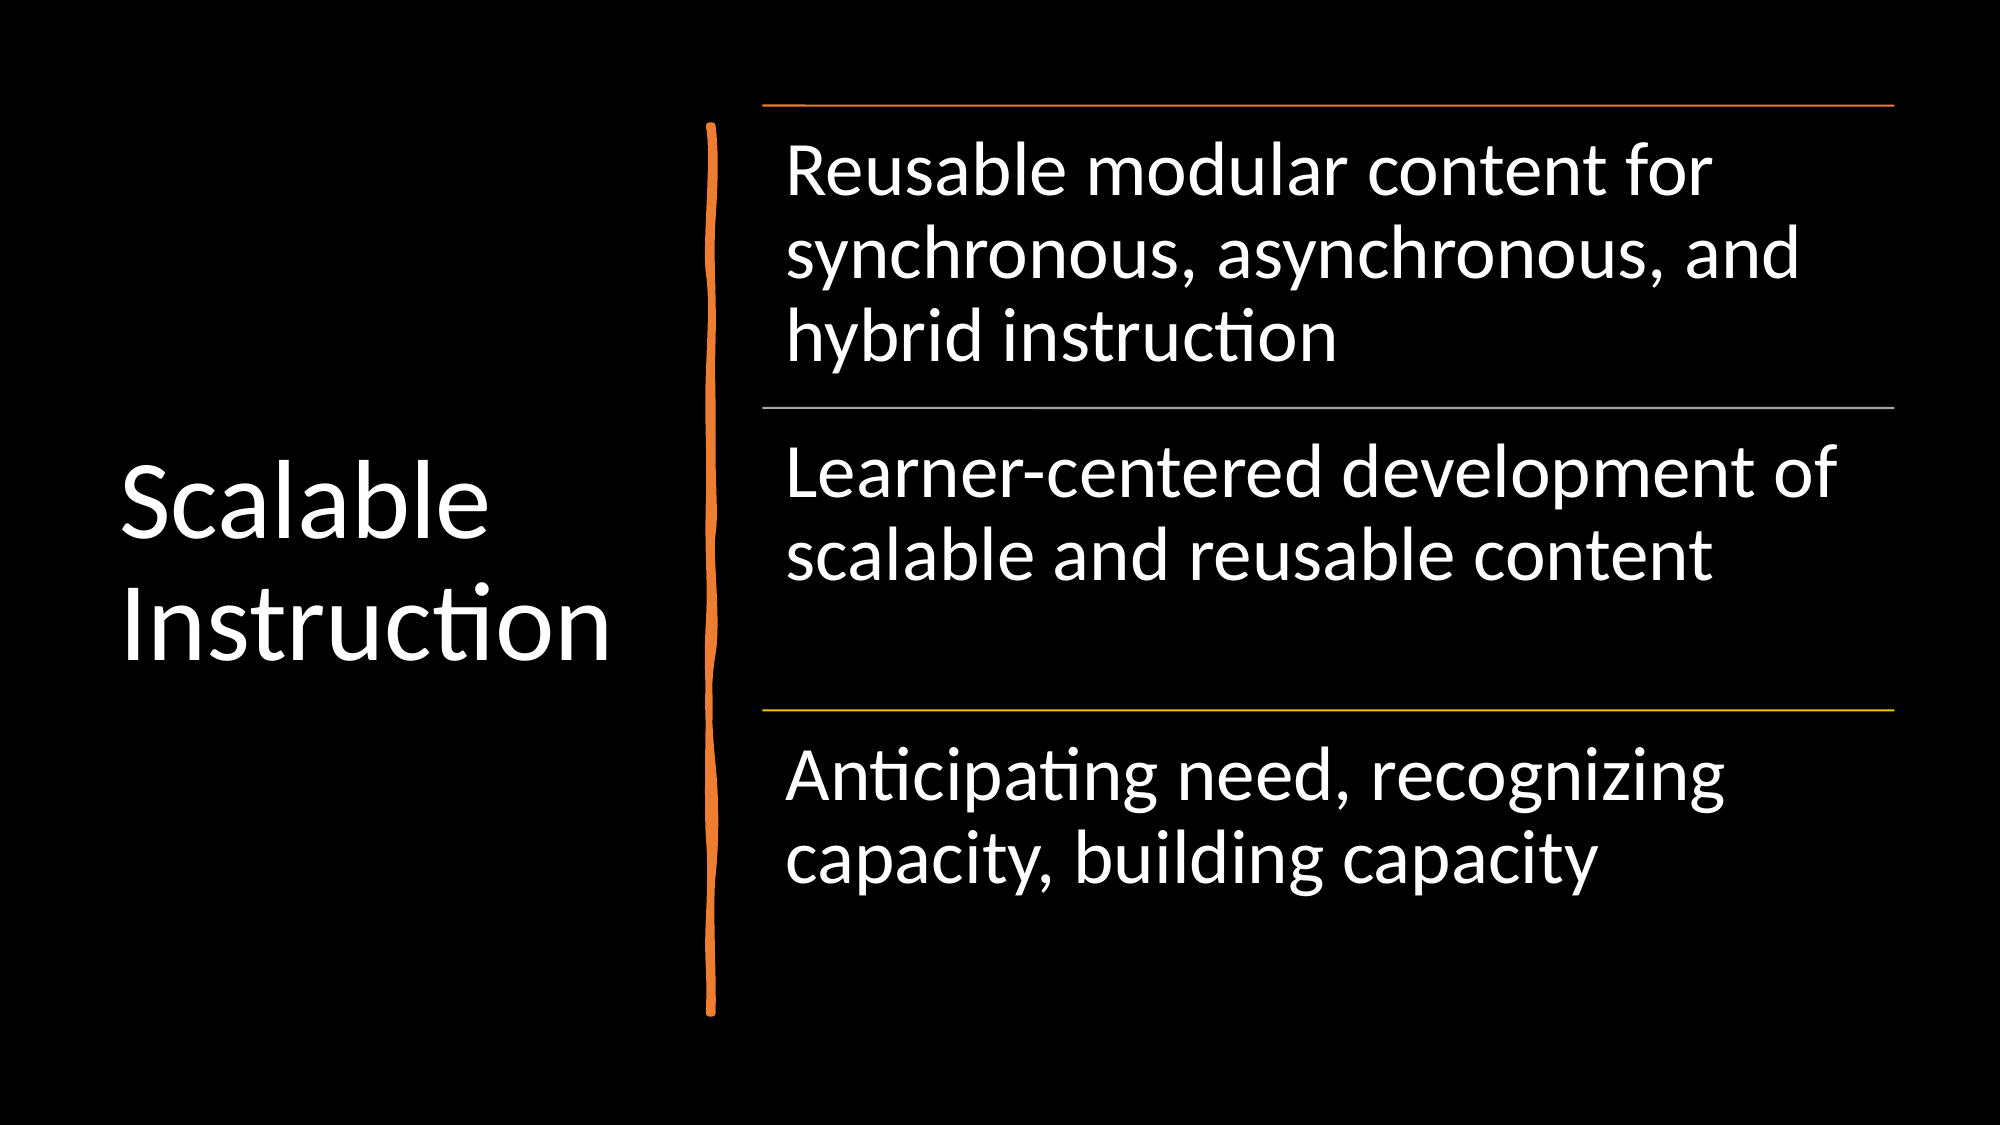

Reusable modular content for synchronous, asynchronous, and hybrid instruction
Learner-centered development of scalable and reusable content
Anticipating need, recognizing capacity, building capacity
# Scalable Instruction